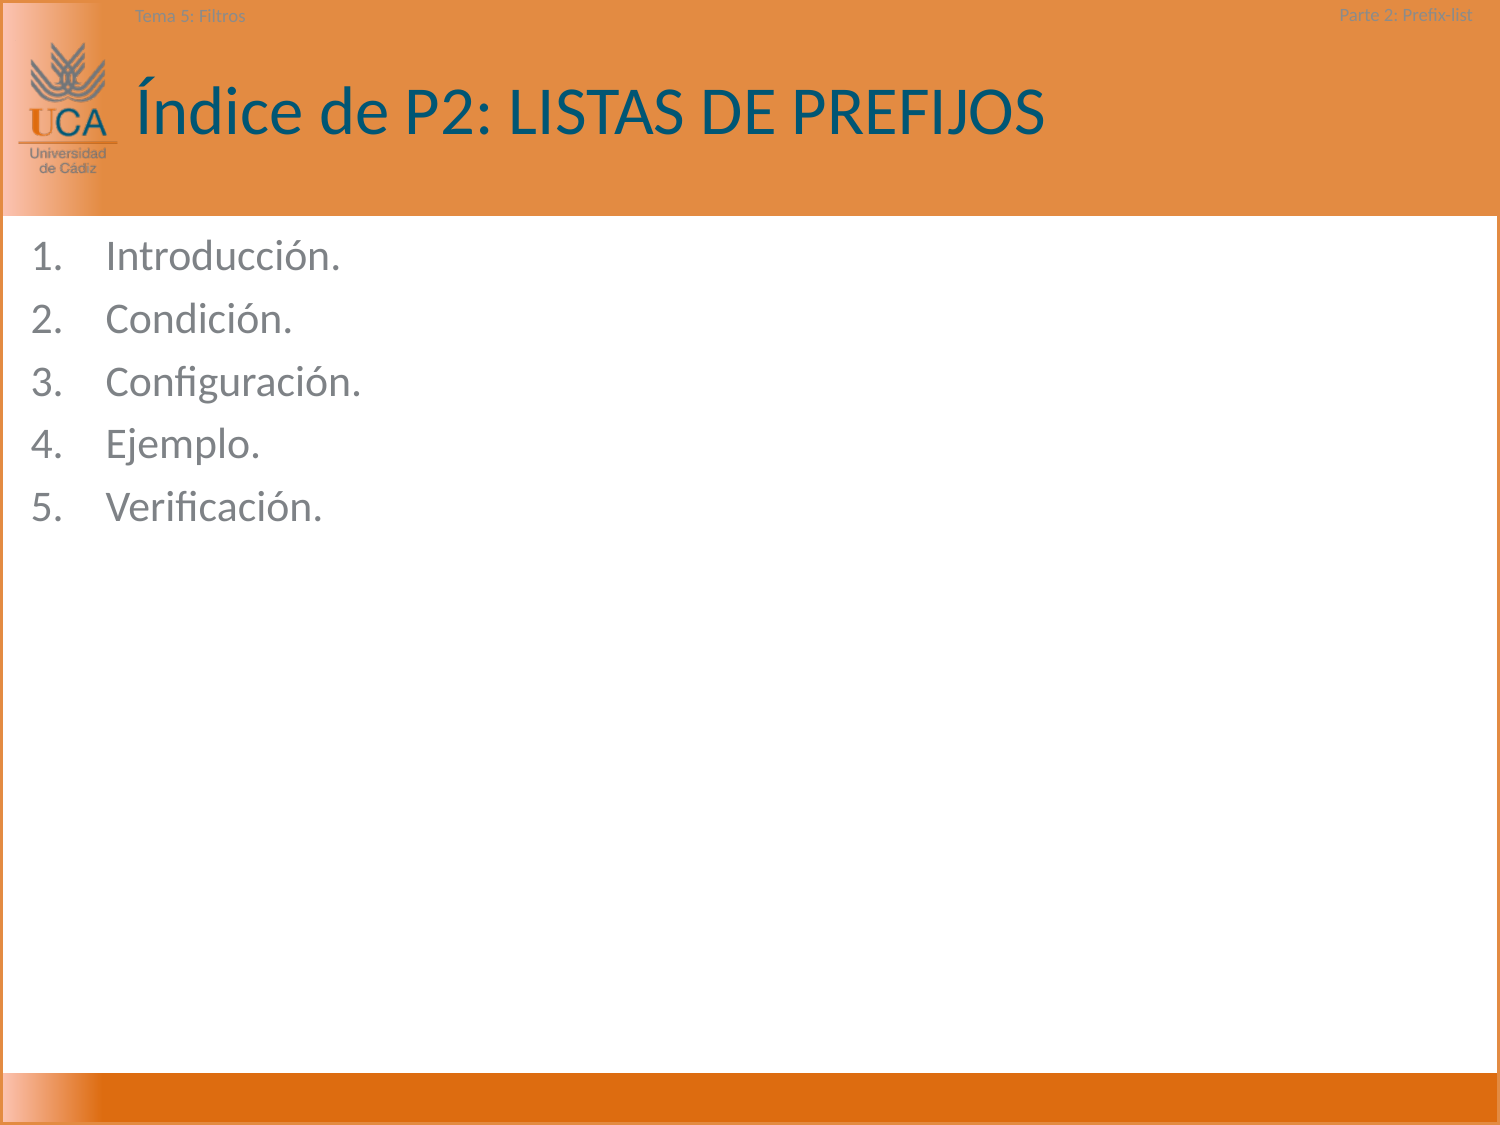

# Índice de P2: LISTAS DE PREFIJOS
Introducción.
Condición.
Configuración.
Ejemplo.
Verificación.